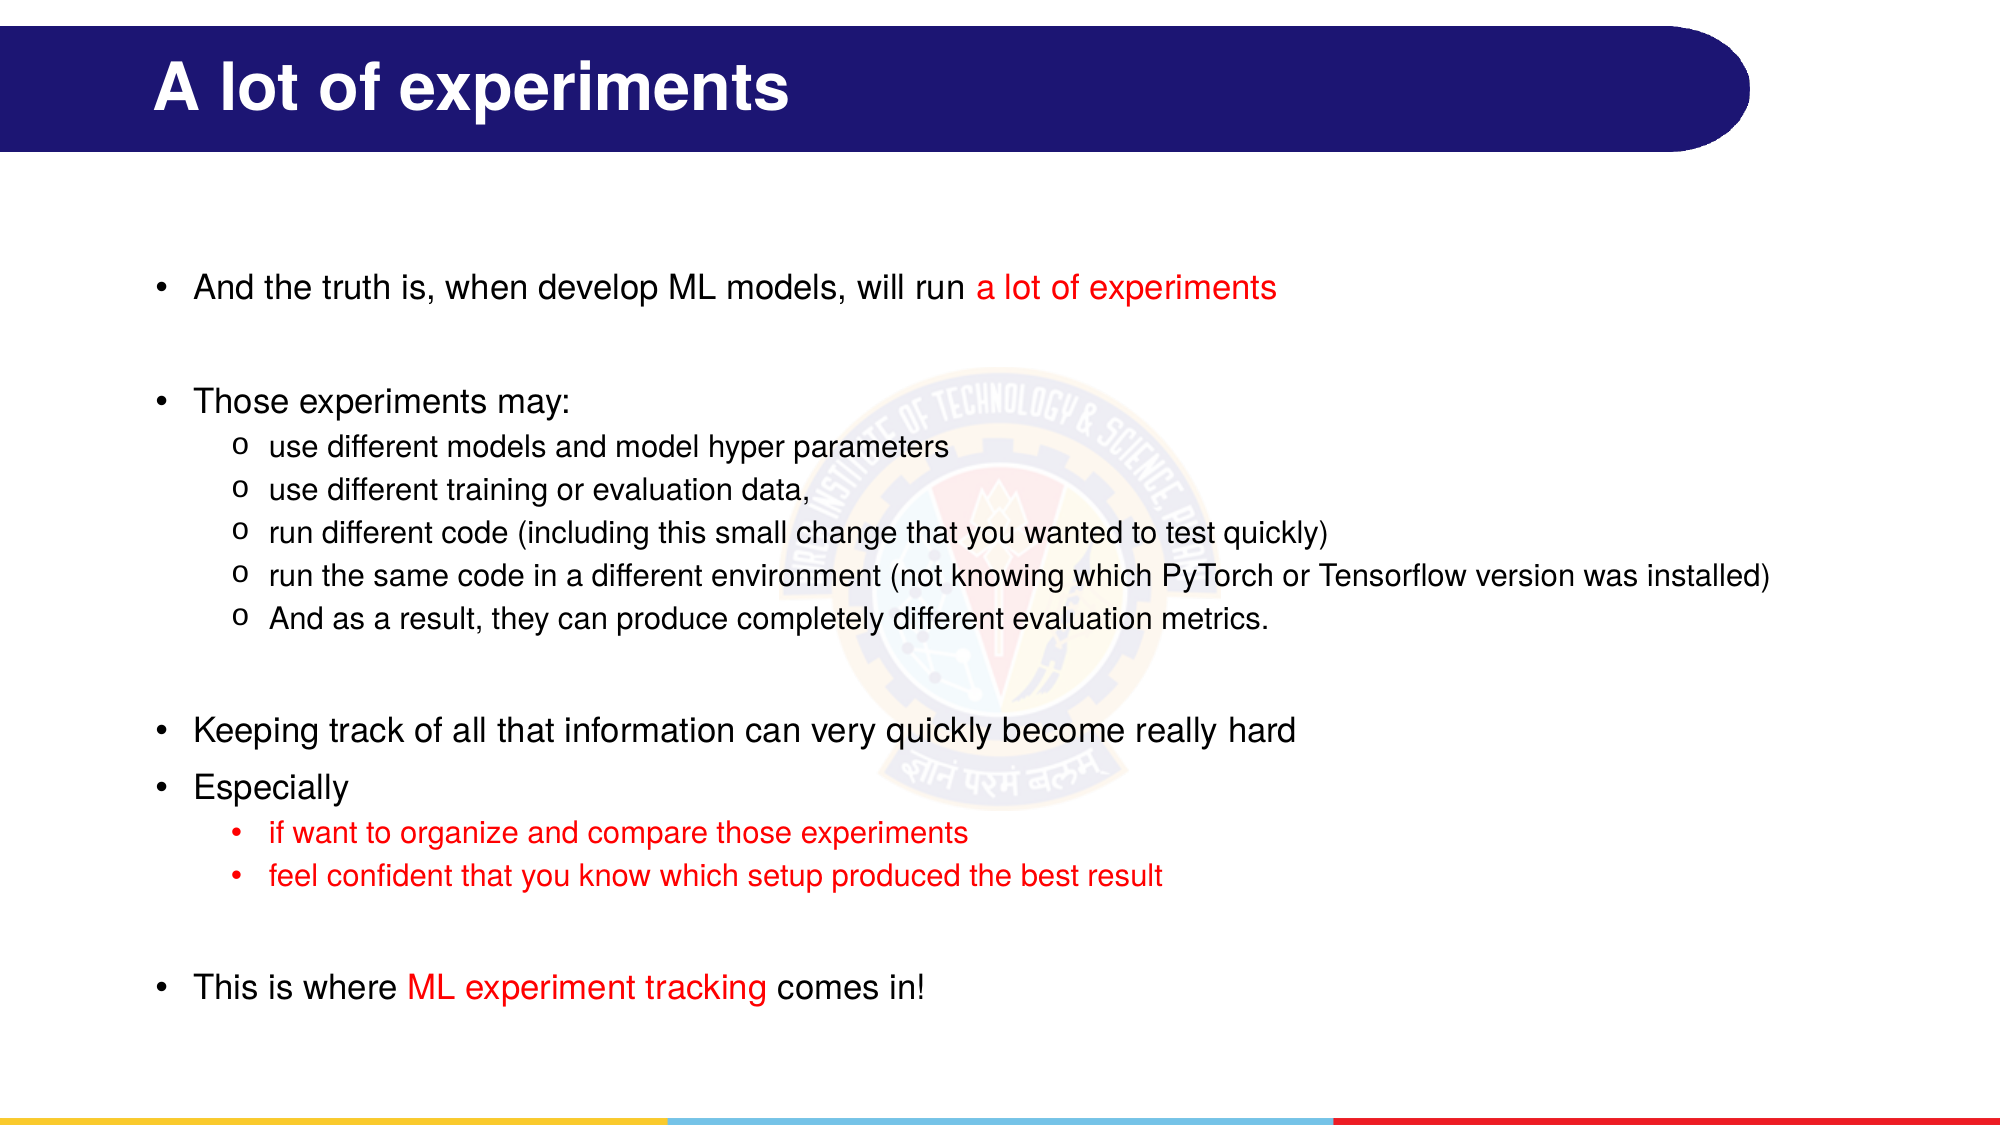

# A lot of experiments

And the truth is, when develop ML models, will run a lot of experiments

Those experiments may:
use different models and model hyper parameters
use different training or evaluation data,
run different code (including this small change that you wanted to test quickly)
run the same code in a different environment (not knowing which PyTorch or Tensorflow version was installed)
And as a result, they can produce completely different evaluation metrics.

Keeping track of all that information can very quickly become really hard
Especially
if want to organize and compare those experiments
feel confident that you know which setup produced the best result

This is where ML experiment tracking comes in!